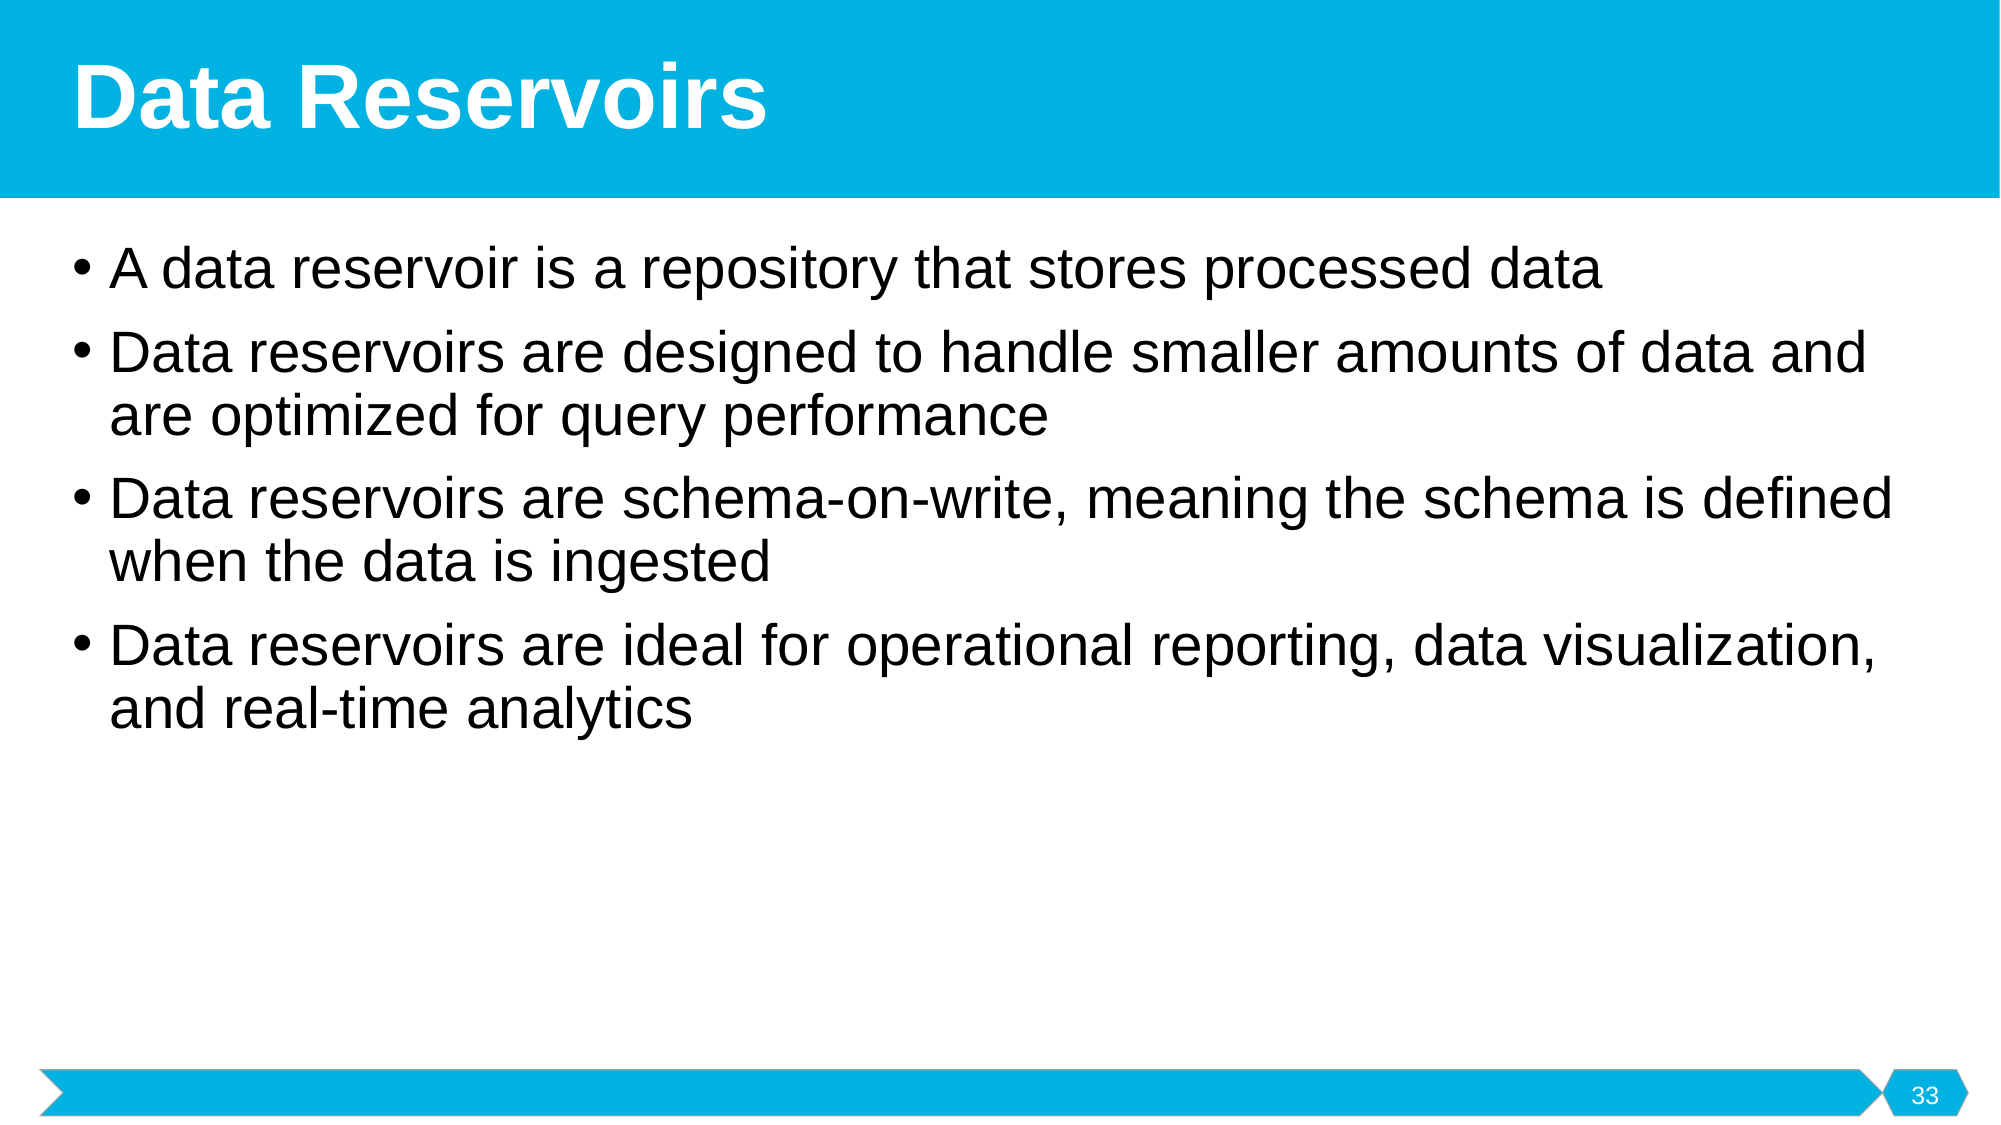

# Data Reservoirs
A data reservoir is a repository that stores processed data
Data reservoirs are designed to handle smaller amounts of data and are optimized for query performance
Data reservoirs are schema-on-write, meaning the schema is defined when the data is ingested
Data reservoirs are ideal for operational reporting, data visualization, and real-time analytics

33